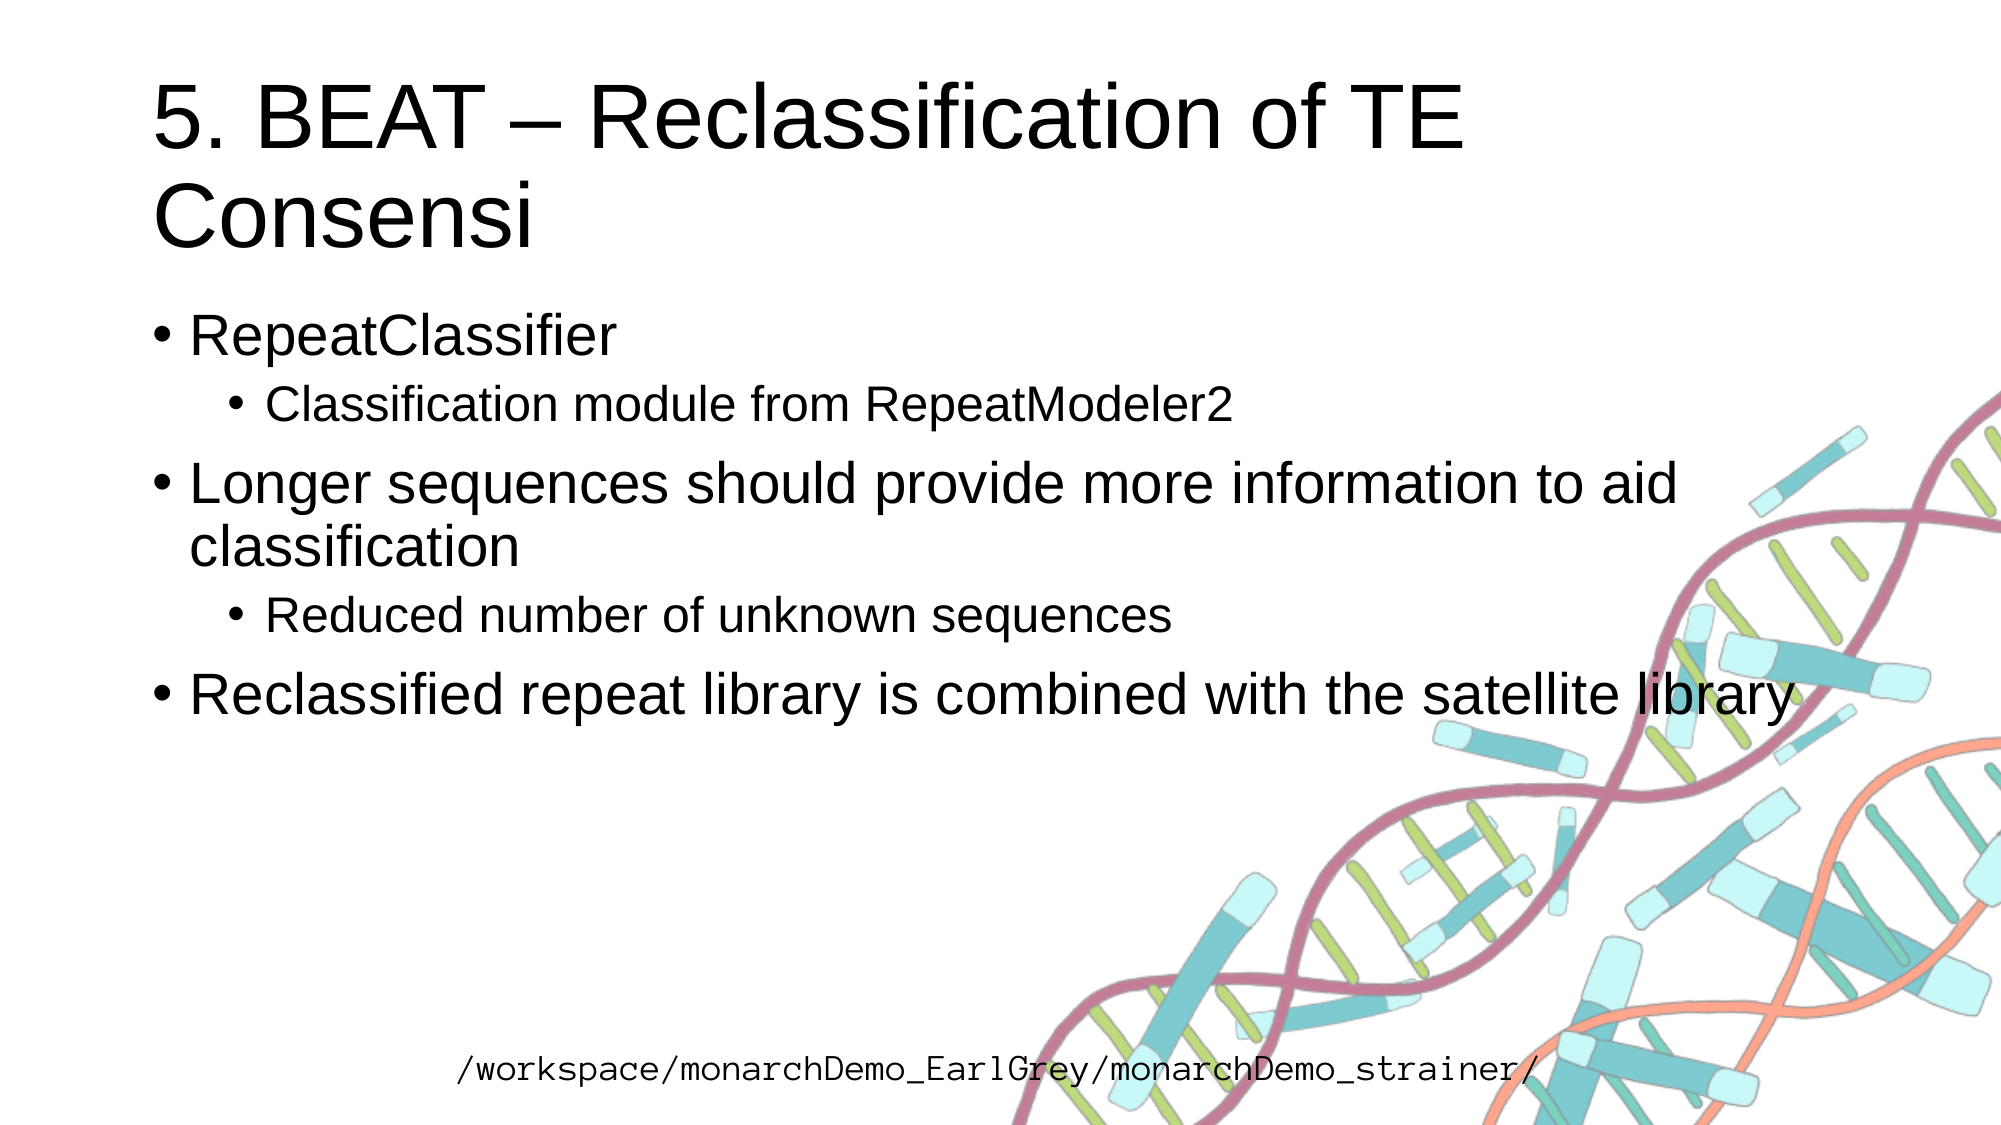

# 5. BEAT – Reclassification of TE Consensi
RepeatClassifier
Classification module from RepeatModeler2
Longer sequences should provide more information to aid classification
Reduced number of unknown sequences
Reclassified repeat library is combined with the satellite library
/workspace/monarchDemo_EarlGrey/monarchDemo_strainer/